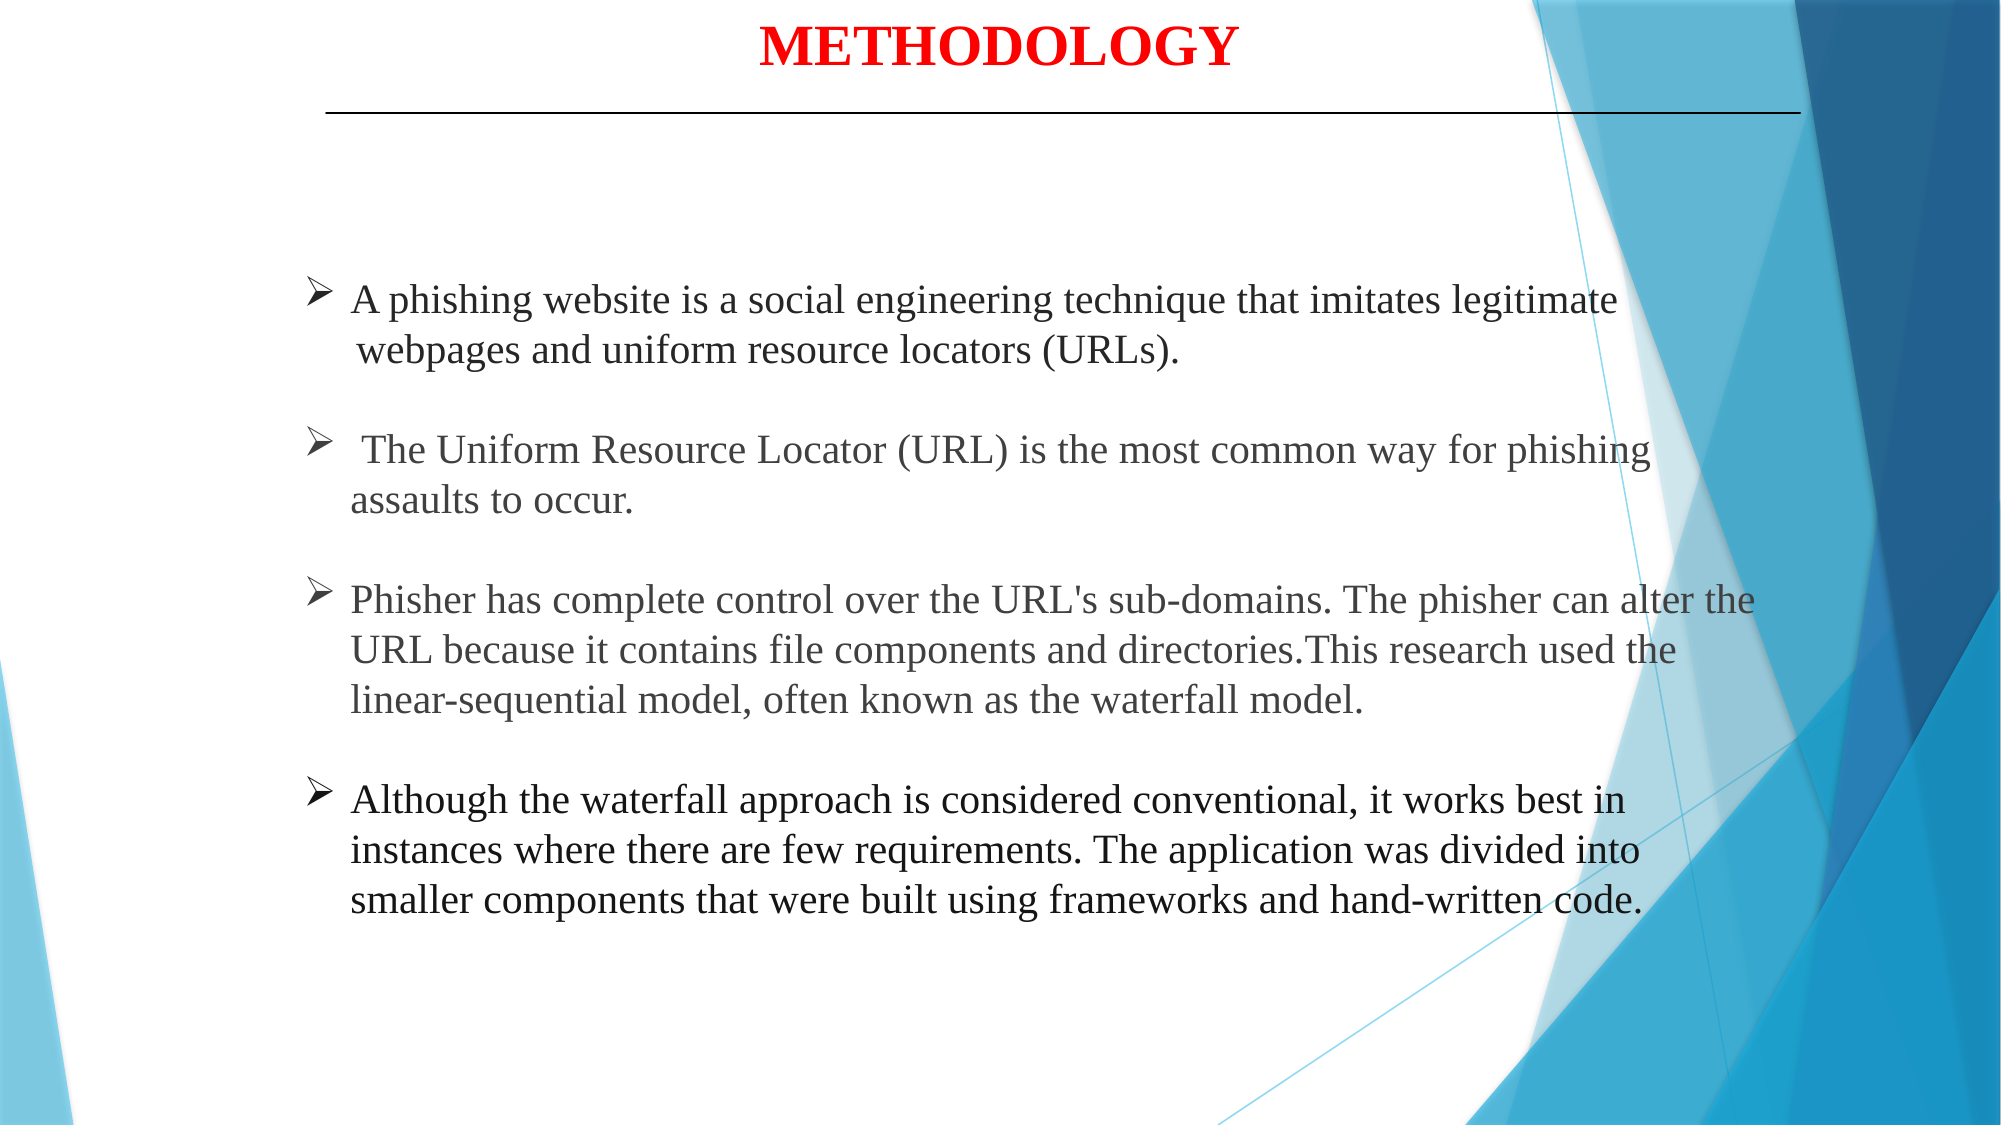

METHODOLOGY

A phishing website is a social engineering technique that imitates legitimate
     webpages and uniform resource locators (URLs).

 The Uniform Resource Locator (URL) is the most common way for phishing assaults to occur.

Phisher has complete control over the URL's sub-domains. The phisher can alter the URL because it contains file components and directories.This research used the linear-sequential model, often known as the waterfall model.

Although the waterfall approach is considered conventional, it works best in instances where there are few requirements. The application was divided into smaller components that were built using frameworks and hand-written code.